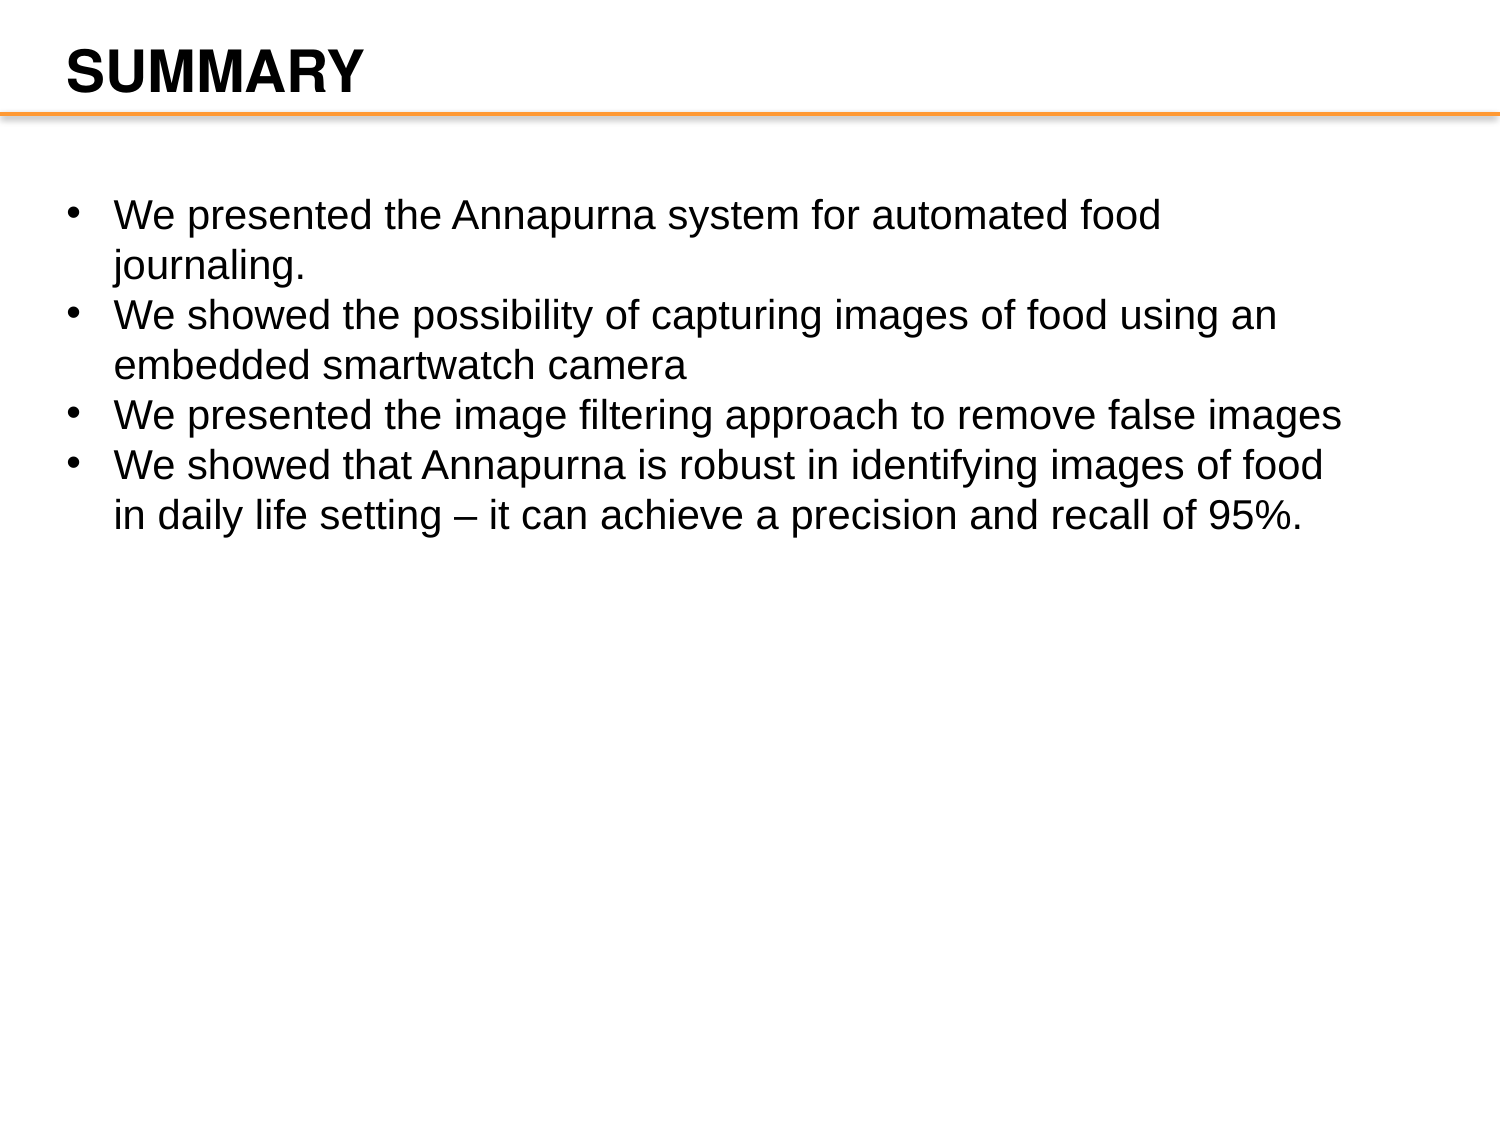

Summary
We presented the Annapurna system for automated food journaling.
We showed the possibility of capturing images of food using an embedded smartwatch camera
We presented the image filtering approach to remove false images
We showed that Annapurna is robust in identifying images of food in daily life setting – it can achieve a precision and recall of 95%.